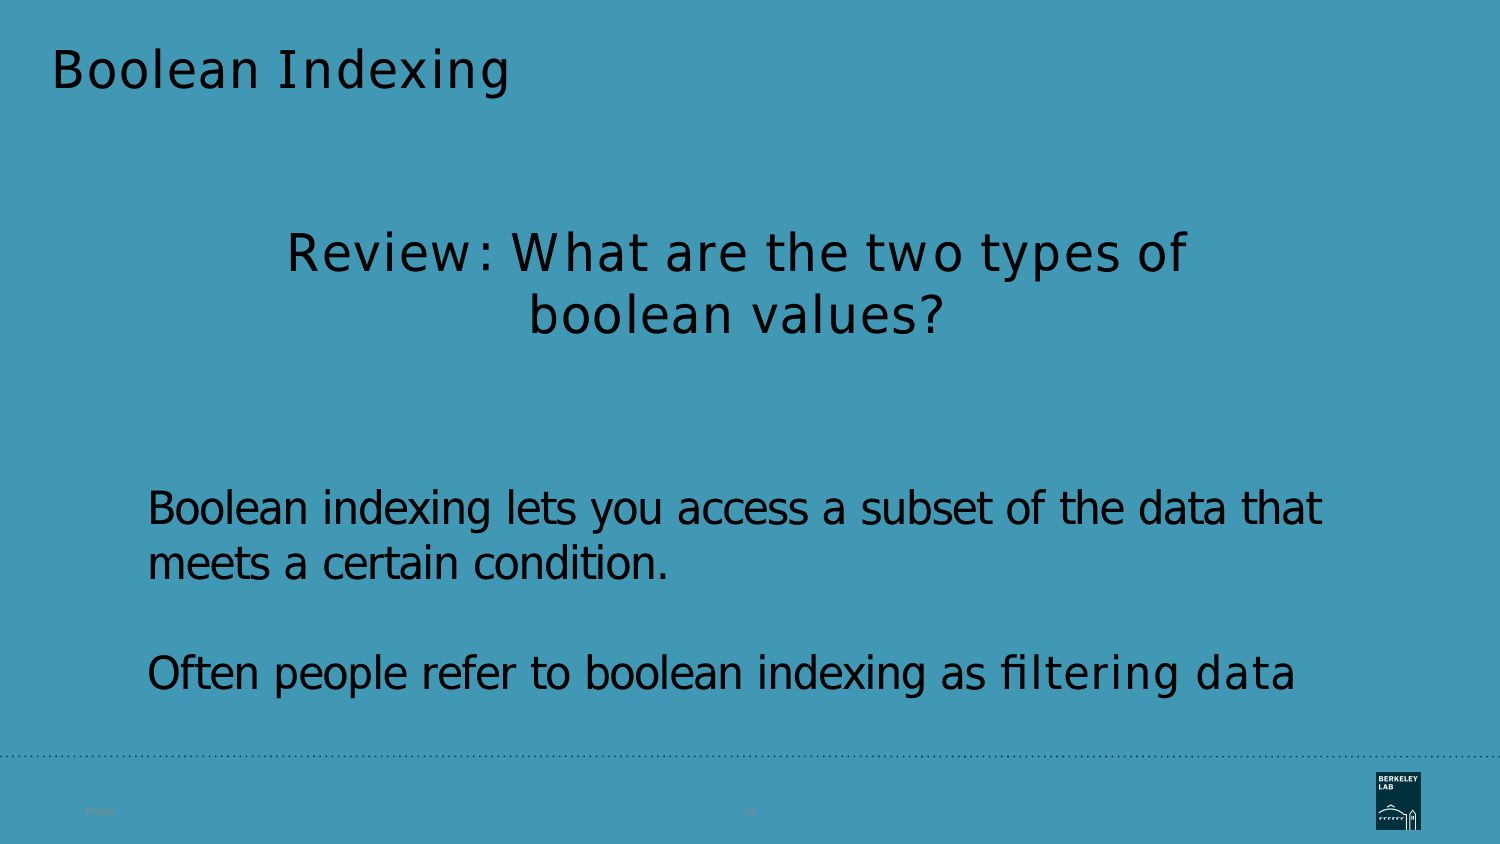

Boolean Indexing

Review: What are the two types of boolean values?
Boolean indexing lets you access a subset of the data that meets a certain condition.

Often people refer to boolean indexing as filtering data
Footer
18